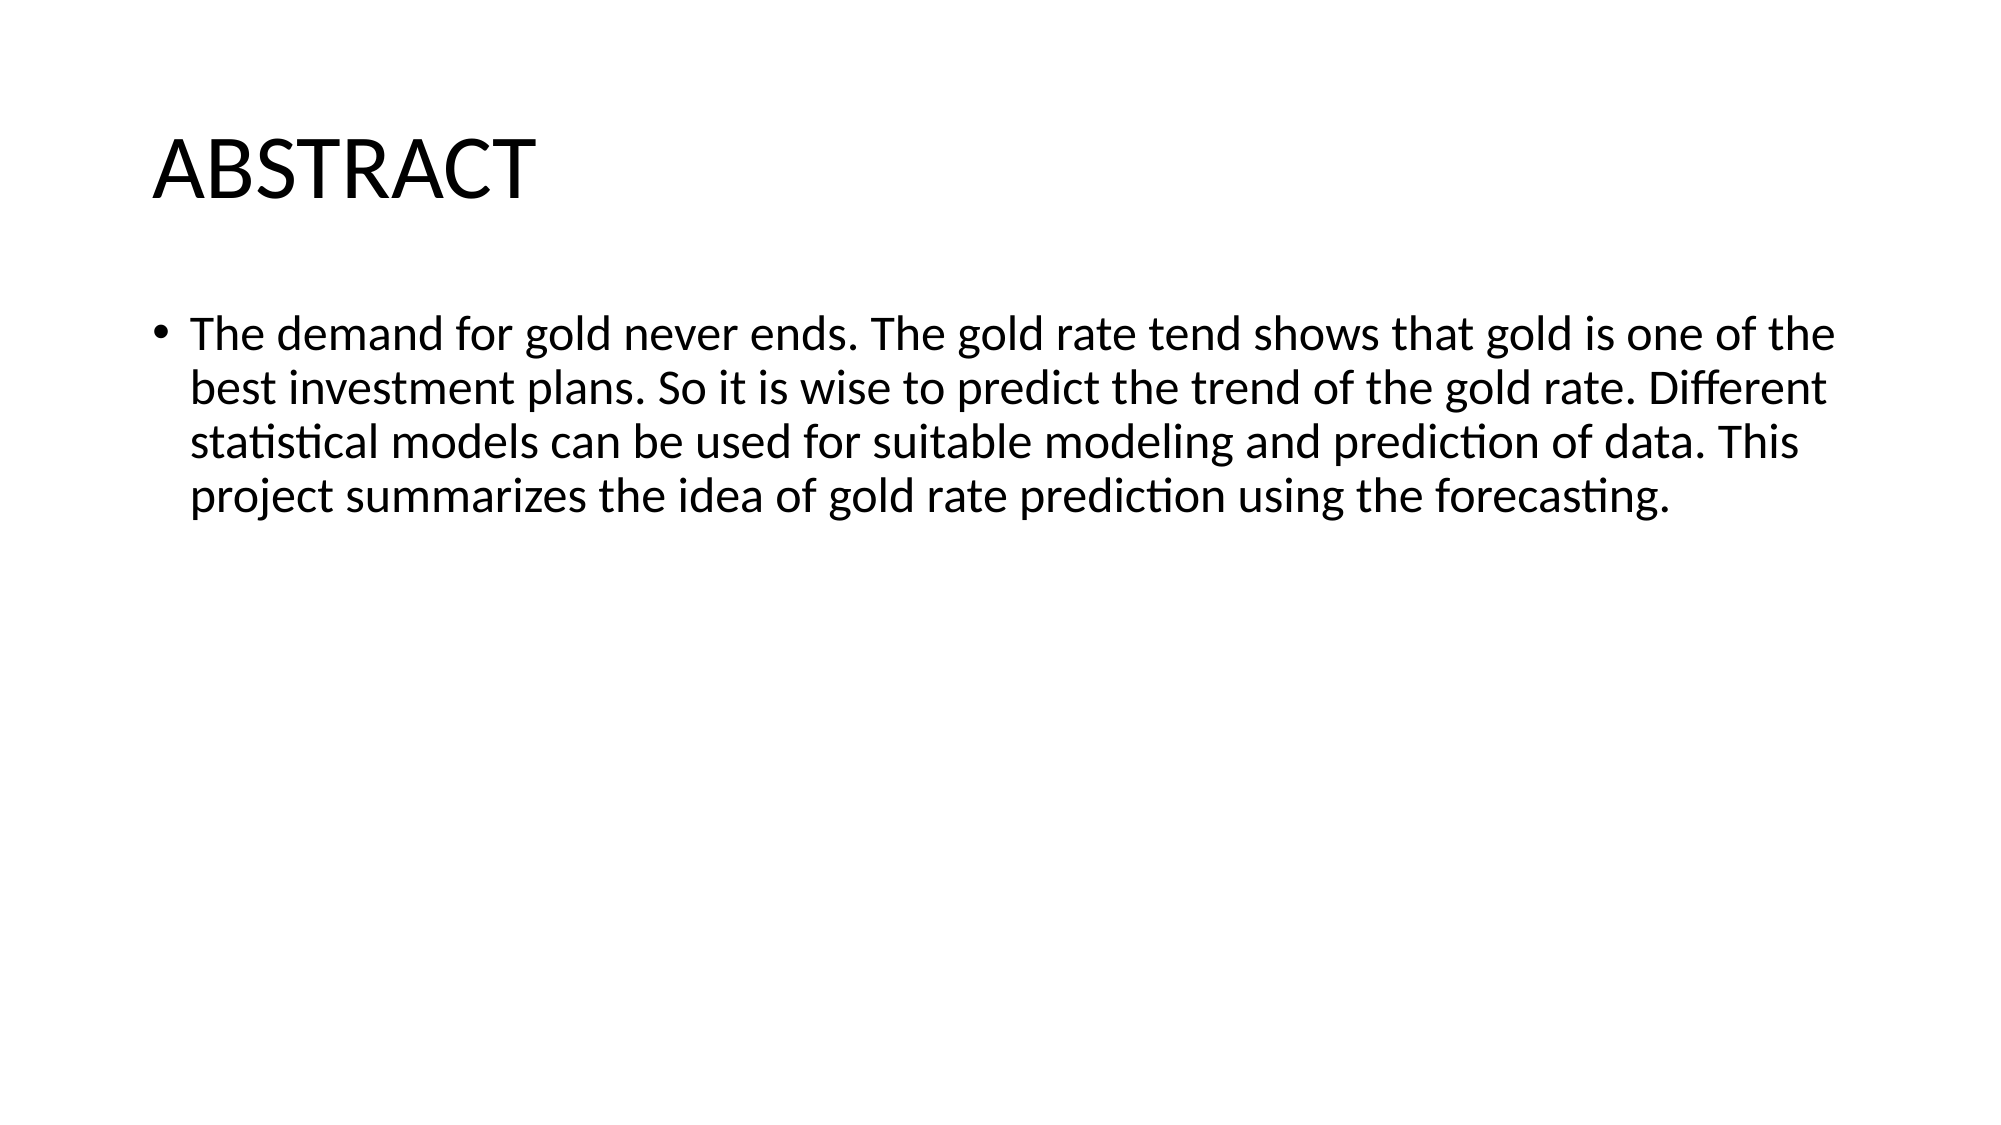

# ABSTRACT
The demand for gold never ends. The gold rate tend shows that gold is one of the best investment plans. So it is wise to predict the trend of the gold rate. Different statistical models can be used for suitable modeling and prediction of data. This project summarizes the idea of gold rate prediction using the forecasting.